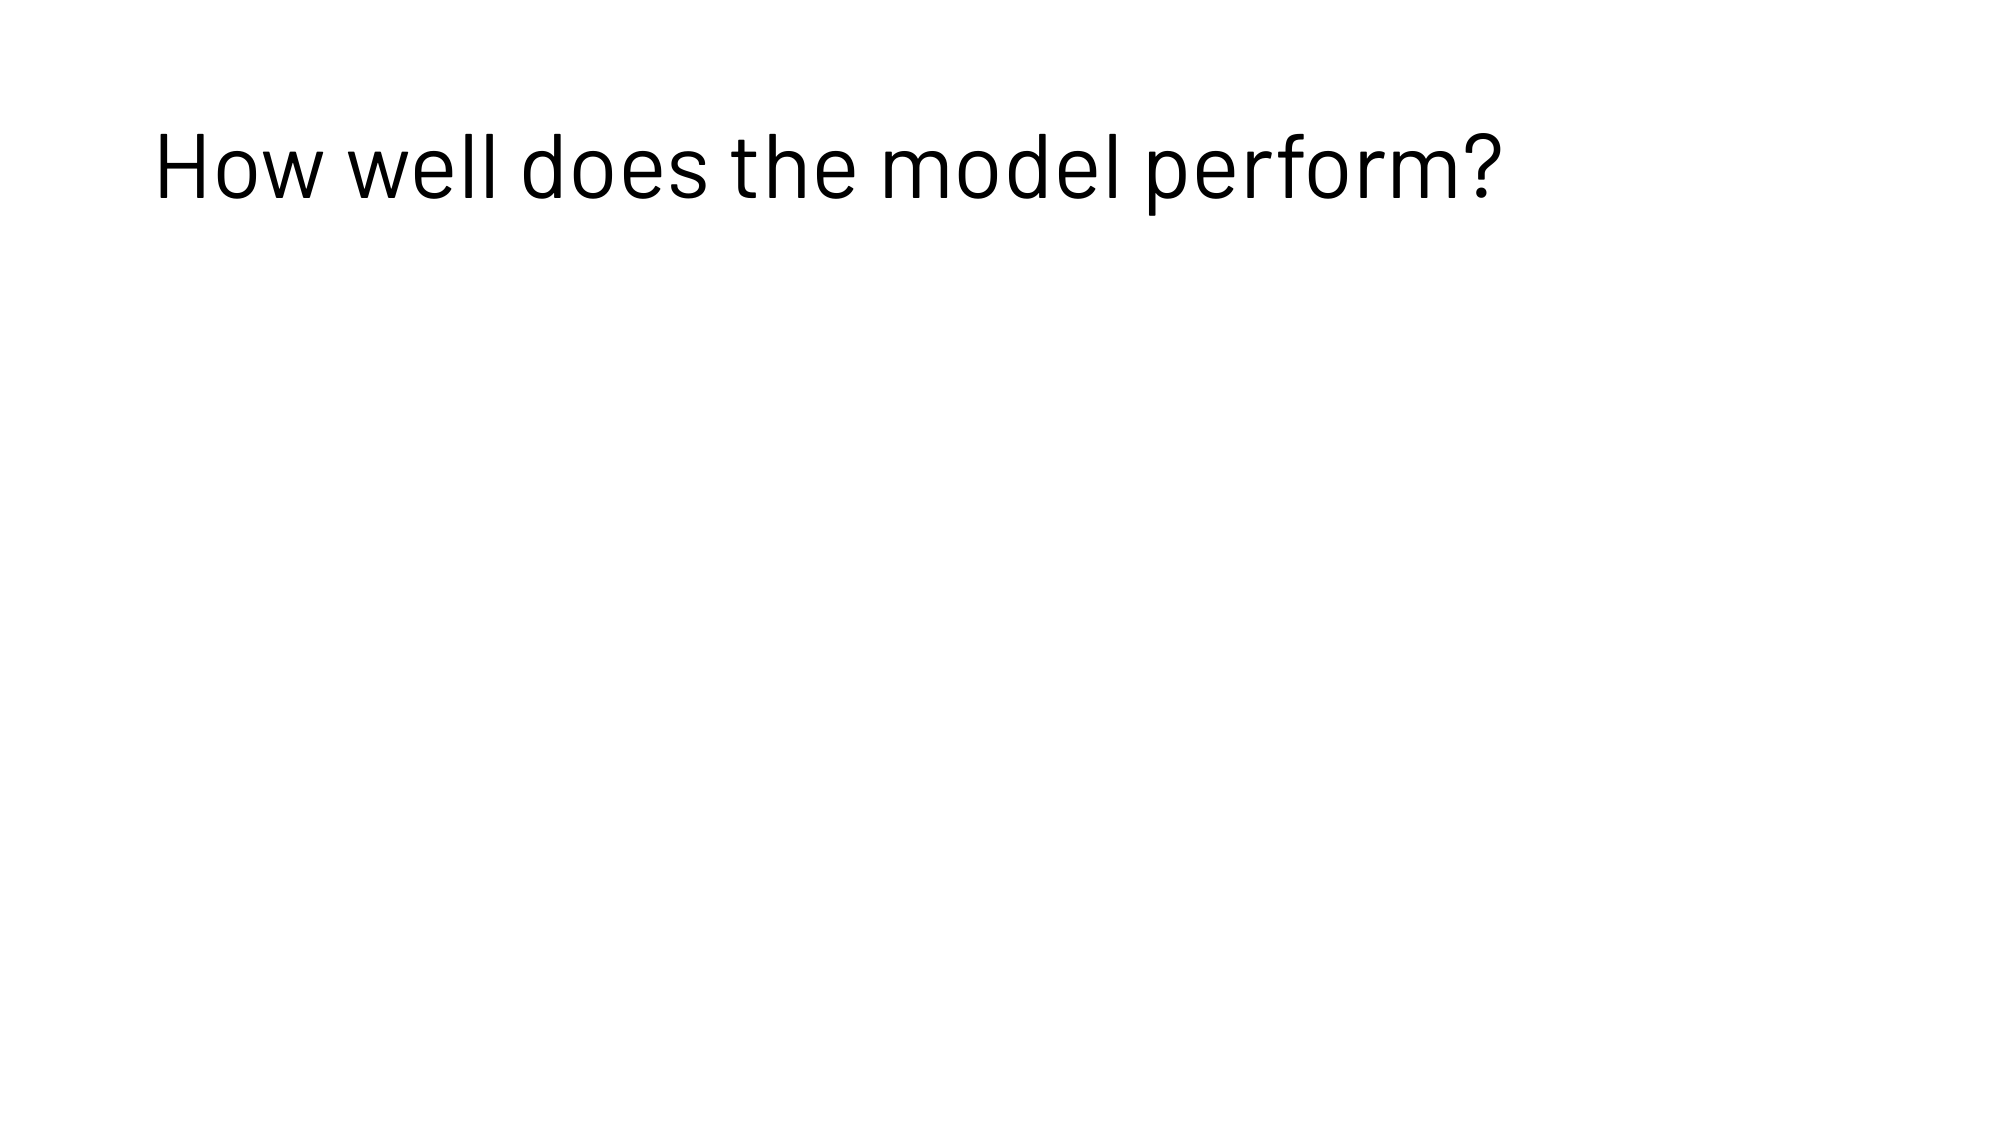

# How well does the model perform?